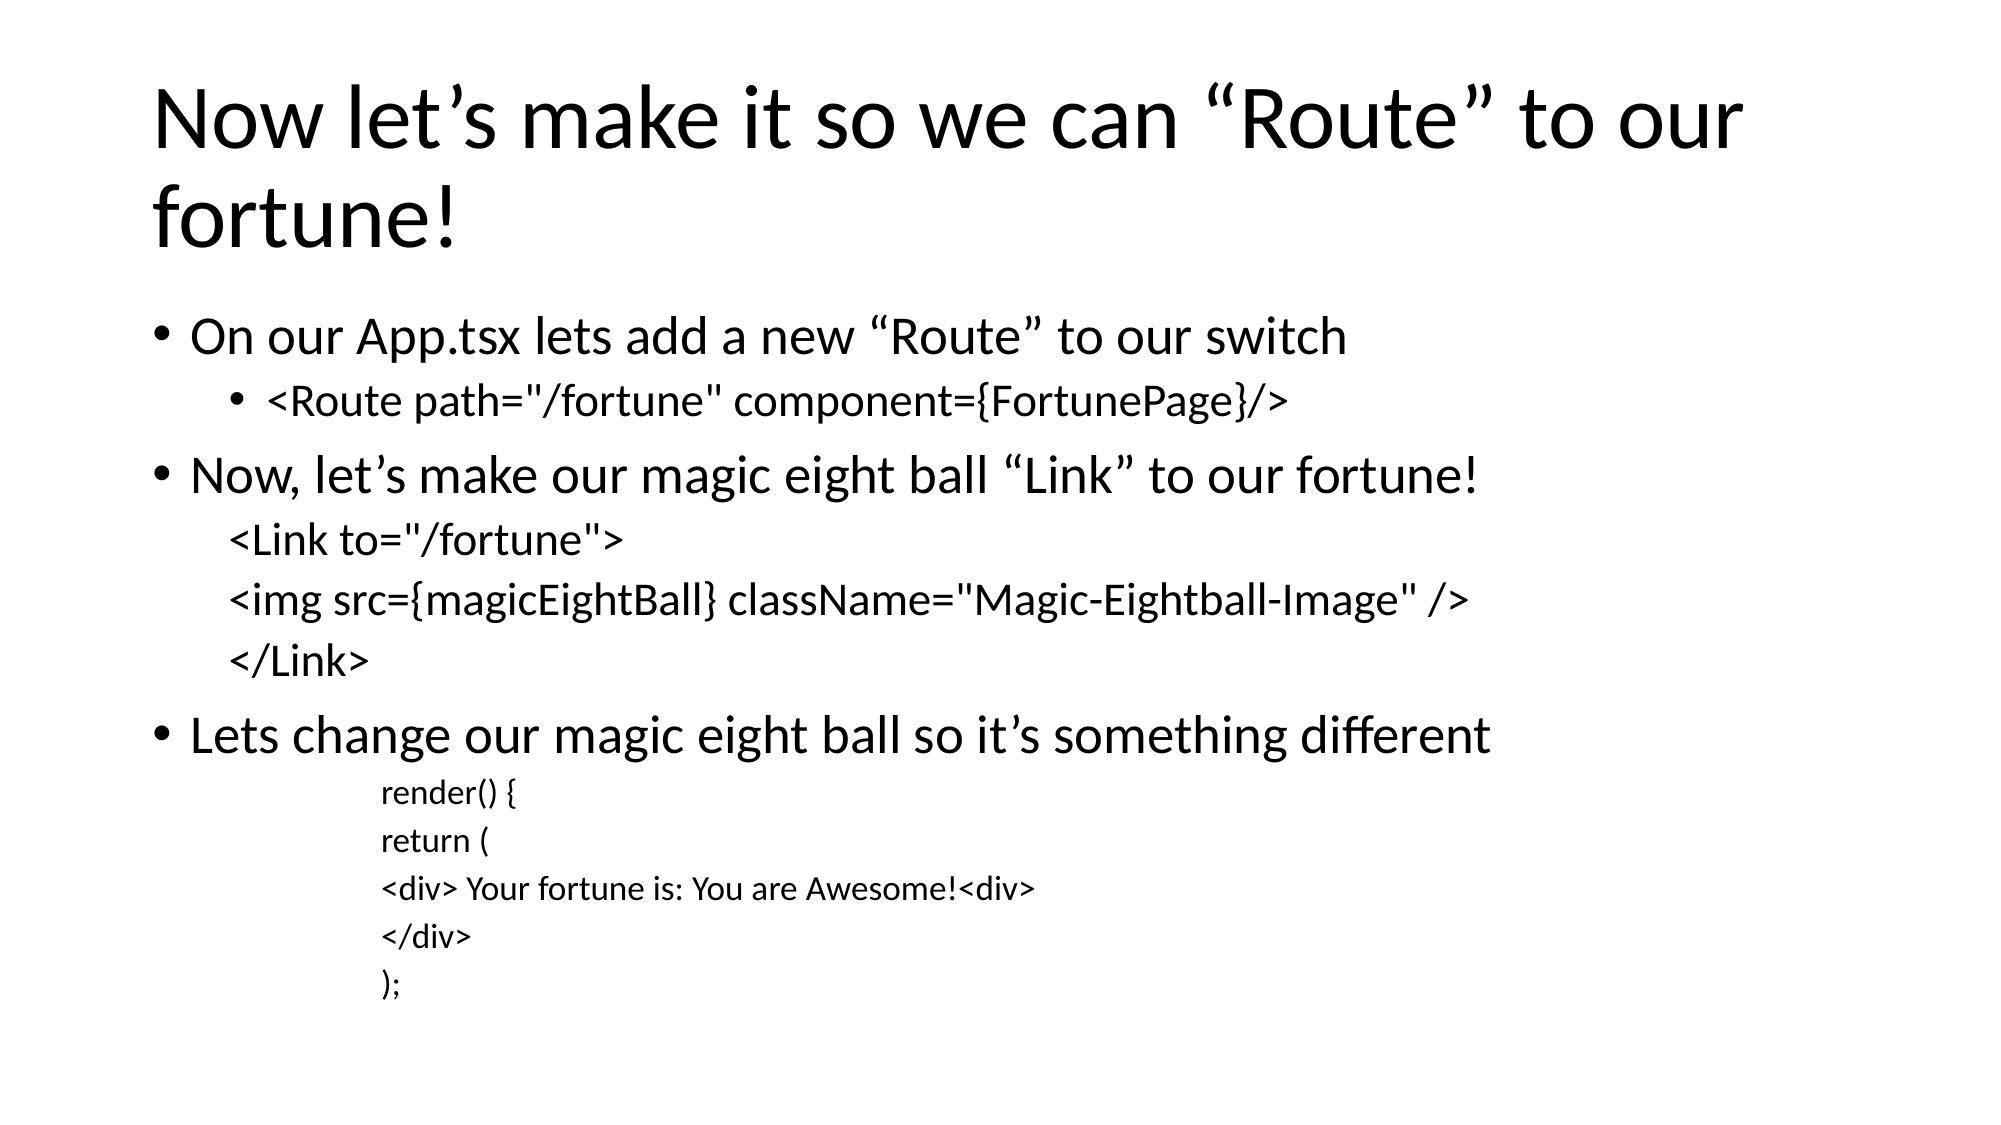

# Now let’s make it so we can “Route” to our fortune!
On our App.tsx lets add a new “Route” to our switch
<Route path="/fortune" component={FortunePage}/>
Now, let’s make our magic eight ball “Link” to our fortune!
<Link to="/fortune">
<img src={magicEightBall} className="Magic-Eightball-Image" />
</Link>
Lets change our magic eight ball so it’s something different
render() {
return (
<div> Your fortune is: You are Awesome!<div>
</div>
);